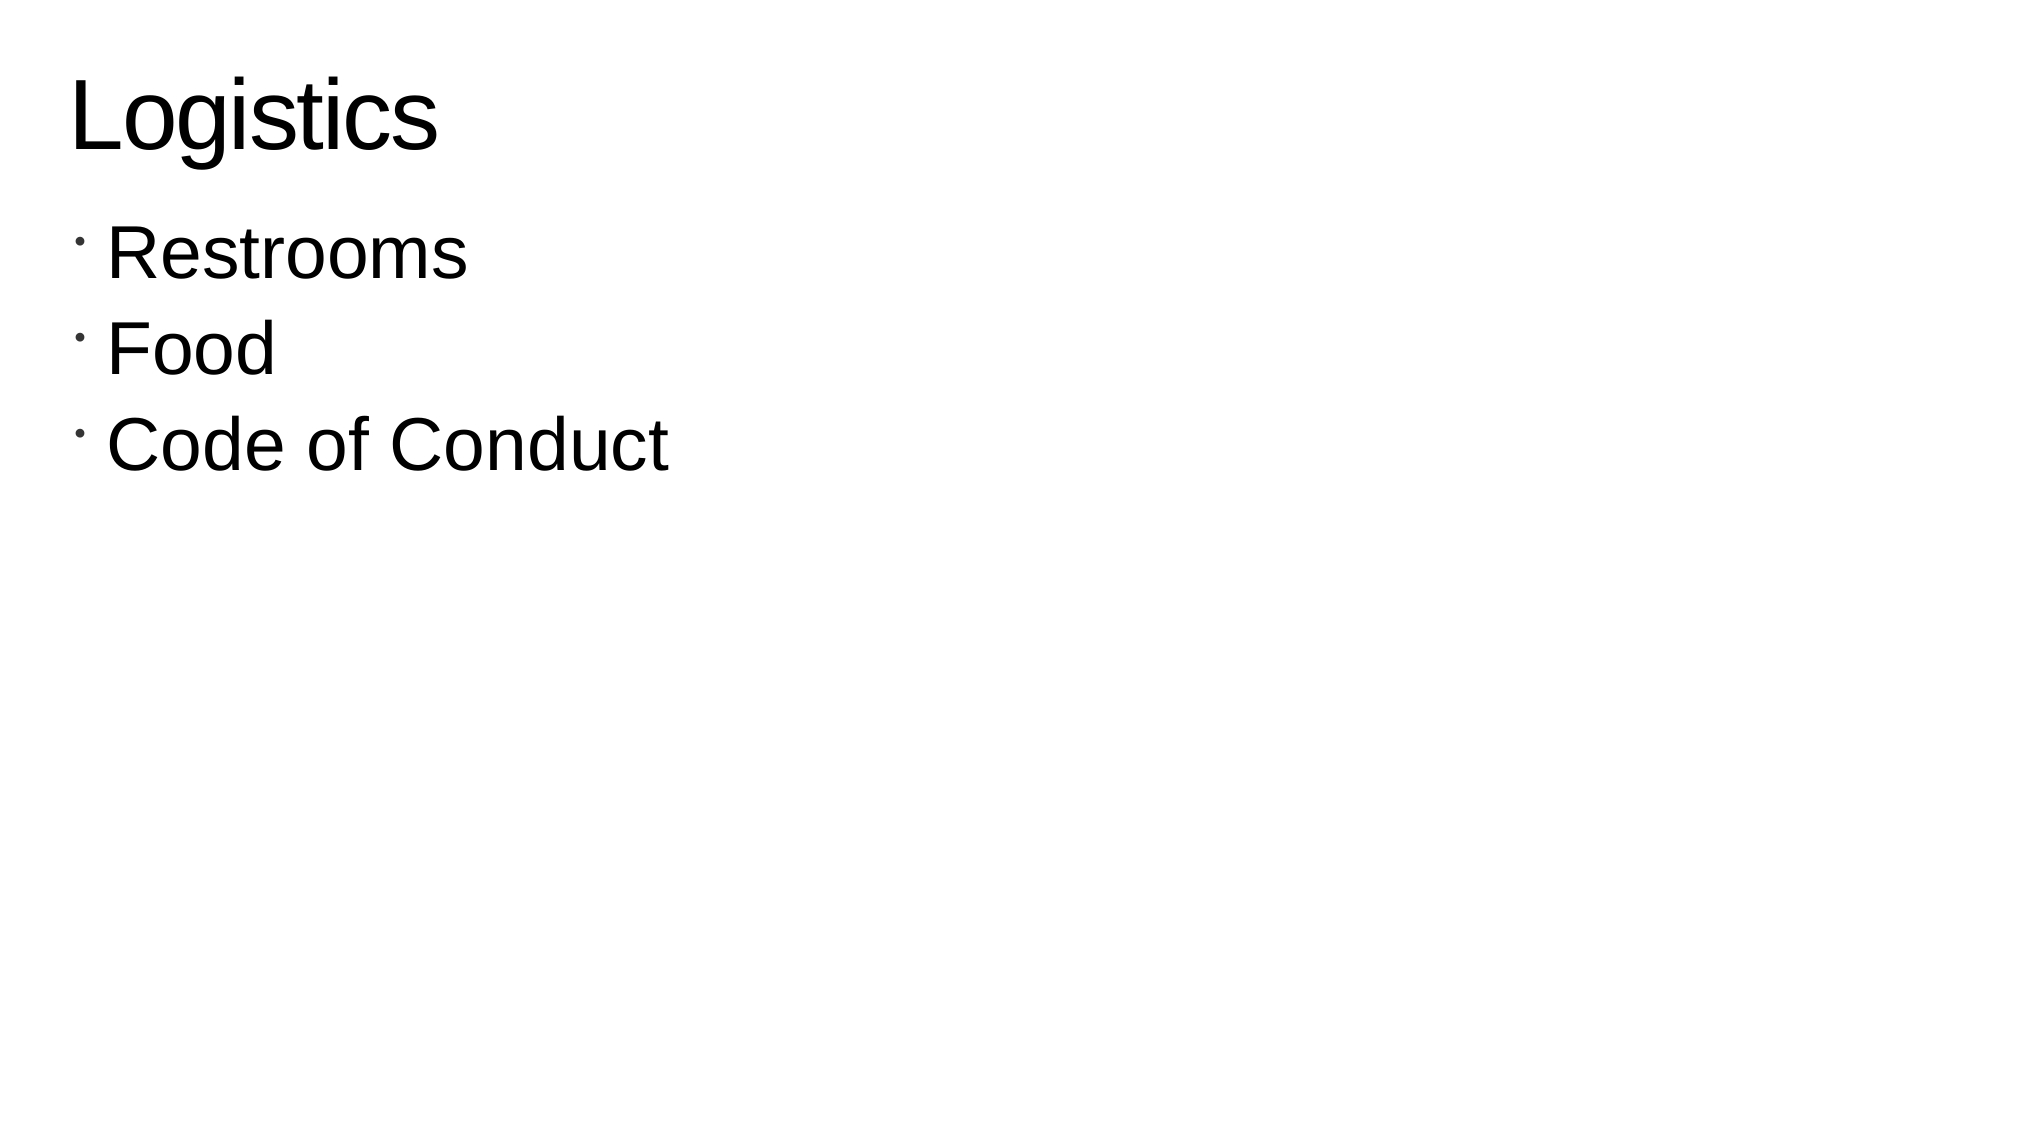

# Logistics
Restrooms
Food
Code of Conduct